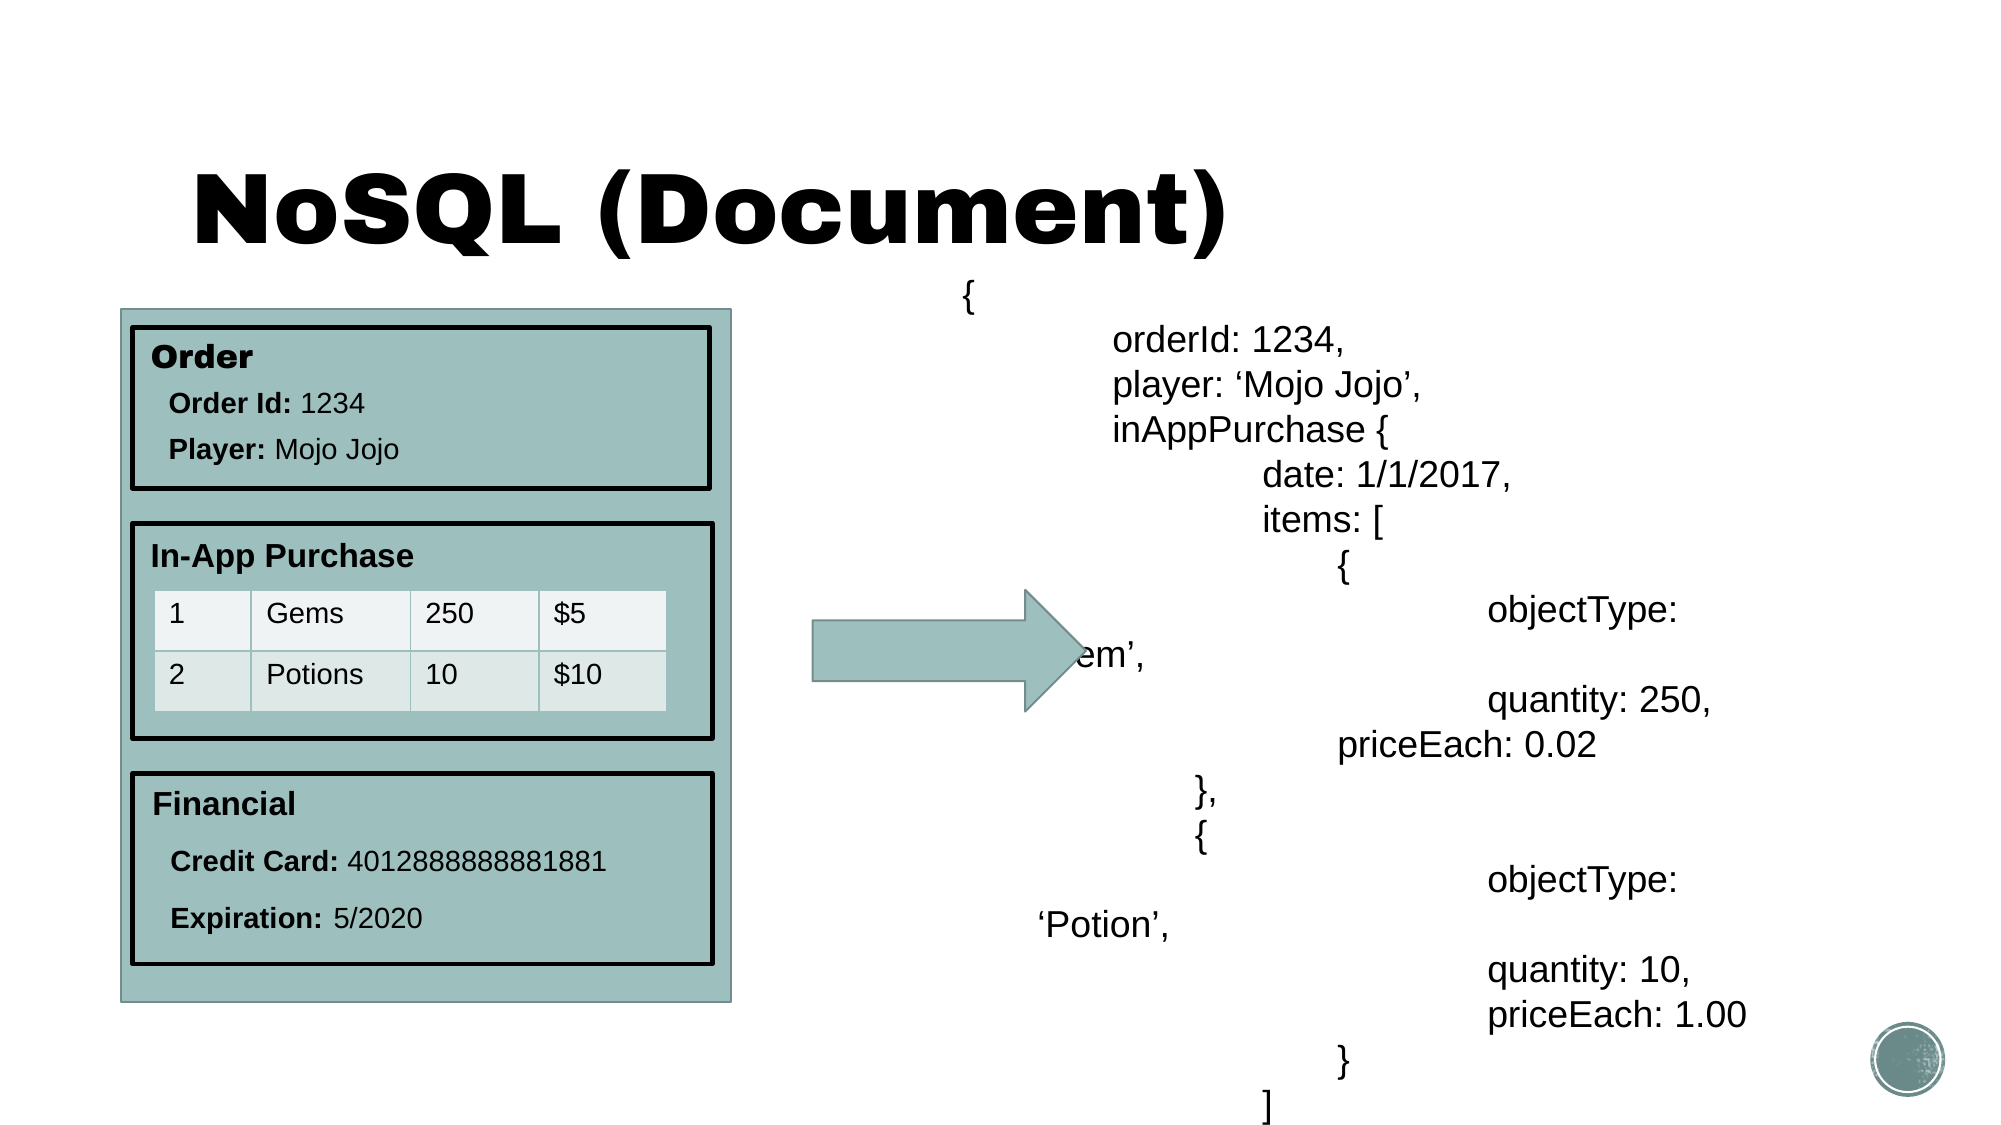

# NoSQL (Document)
{
	orderId: 1234,
	player: ‘Mojo Jojo’,
	inAppPurchase {
		date: 1/1/2017,
		items: [
		{
			objectType: ‘Gem’,
		  	quantity: 250,
                 	priceEach: 0.02
               },
               {
			objectType: ‘Potion’,
			quantity: 10,
			priceEach: 1.00
		}
		]
	}
	…

Order
Order Id: 1234
Player: Mojo Jojo

In-App Purchase
| 1 | Gems | 250 | $5 |
| --- | --- | --- | --- |
| 2 | Potions | 10 | $10 |

Financial
Credit Card: 4012888888881881
Expiration: 5/2020